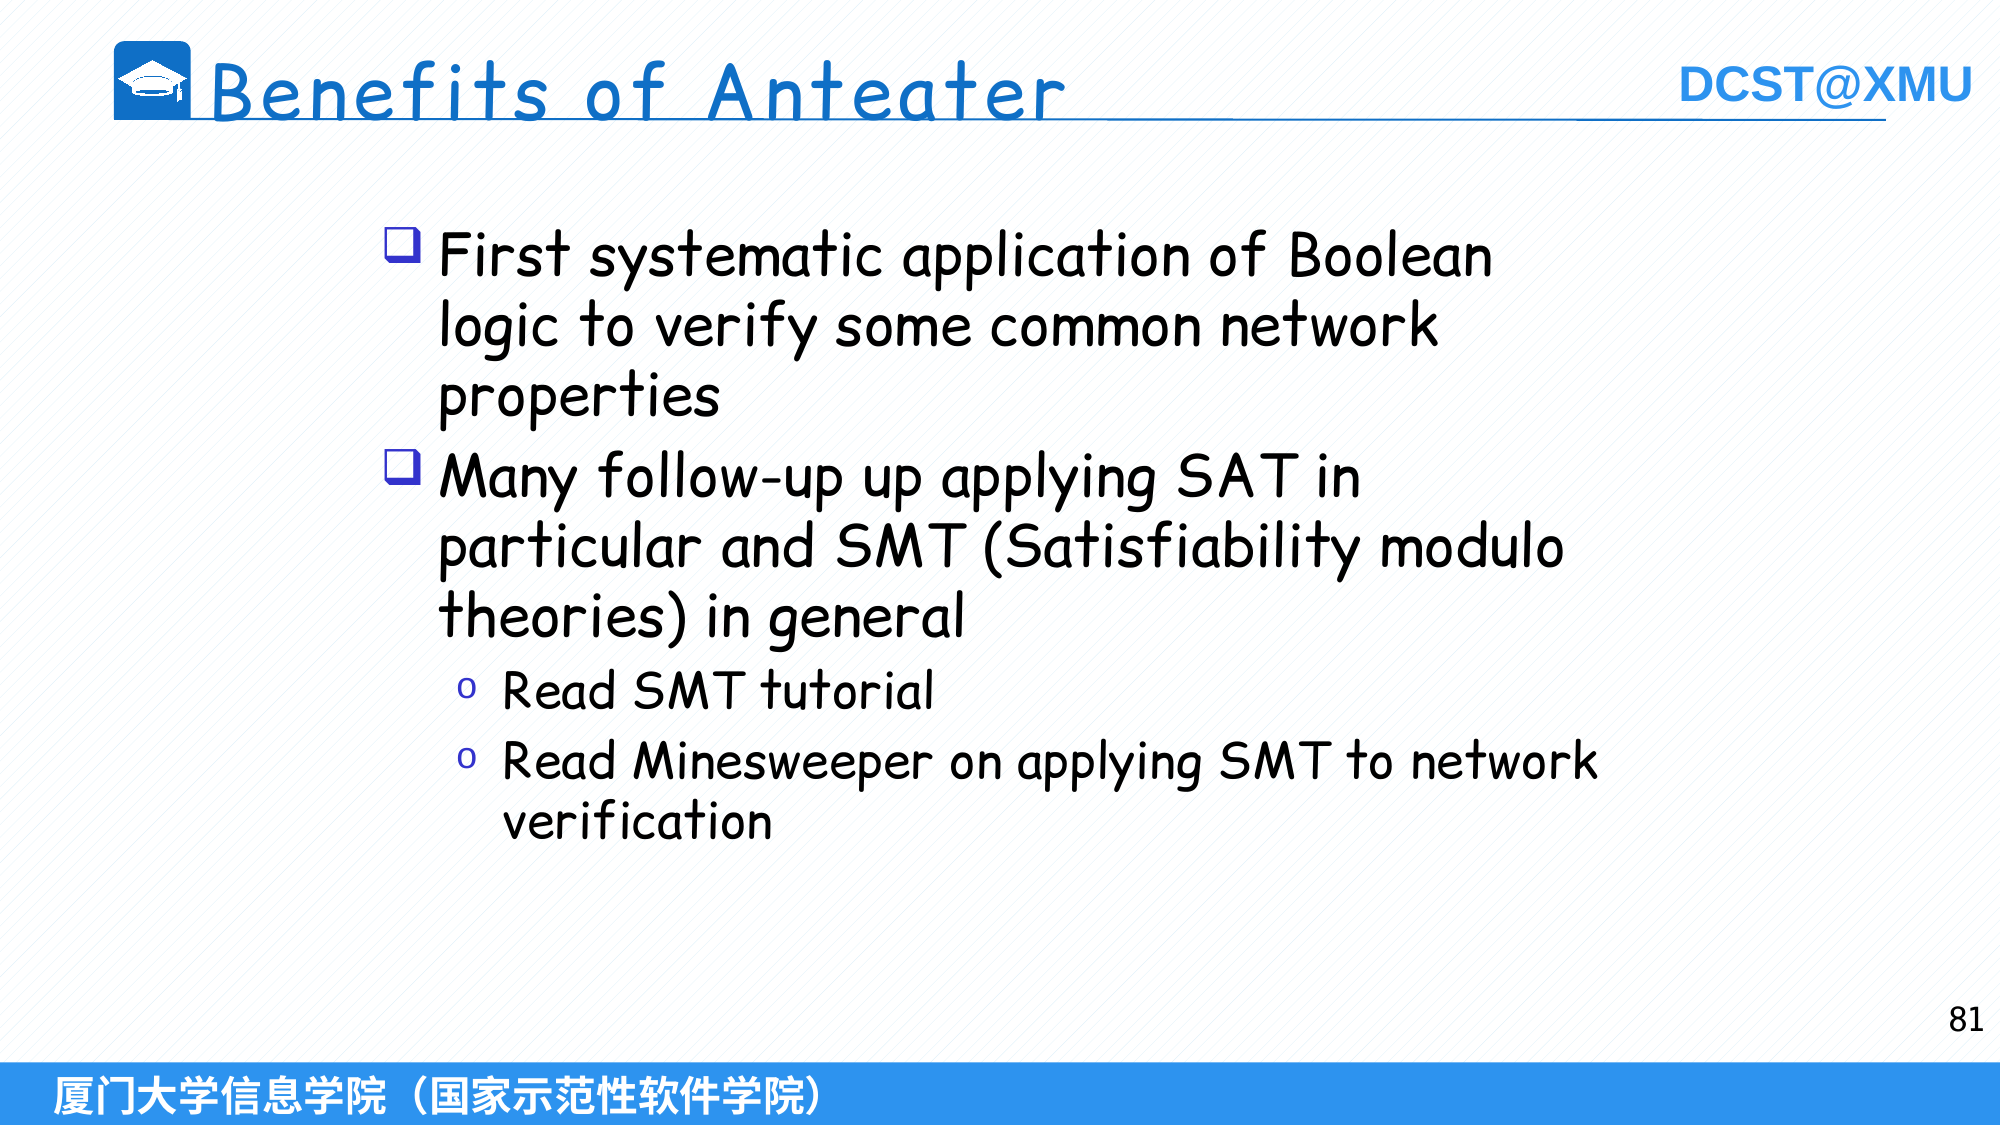

Benefits of Anteater
First systematic application of Boolean logic to verify some common network properties
Many follow-up up applying SAT in particular and SMT (Satisfiability modulo theories) in general
Read SMT tutorial
Read Minesweeper on applying SMT to network verification
81